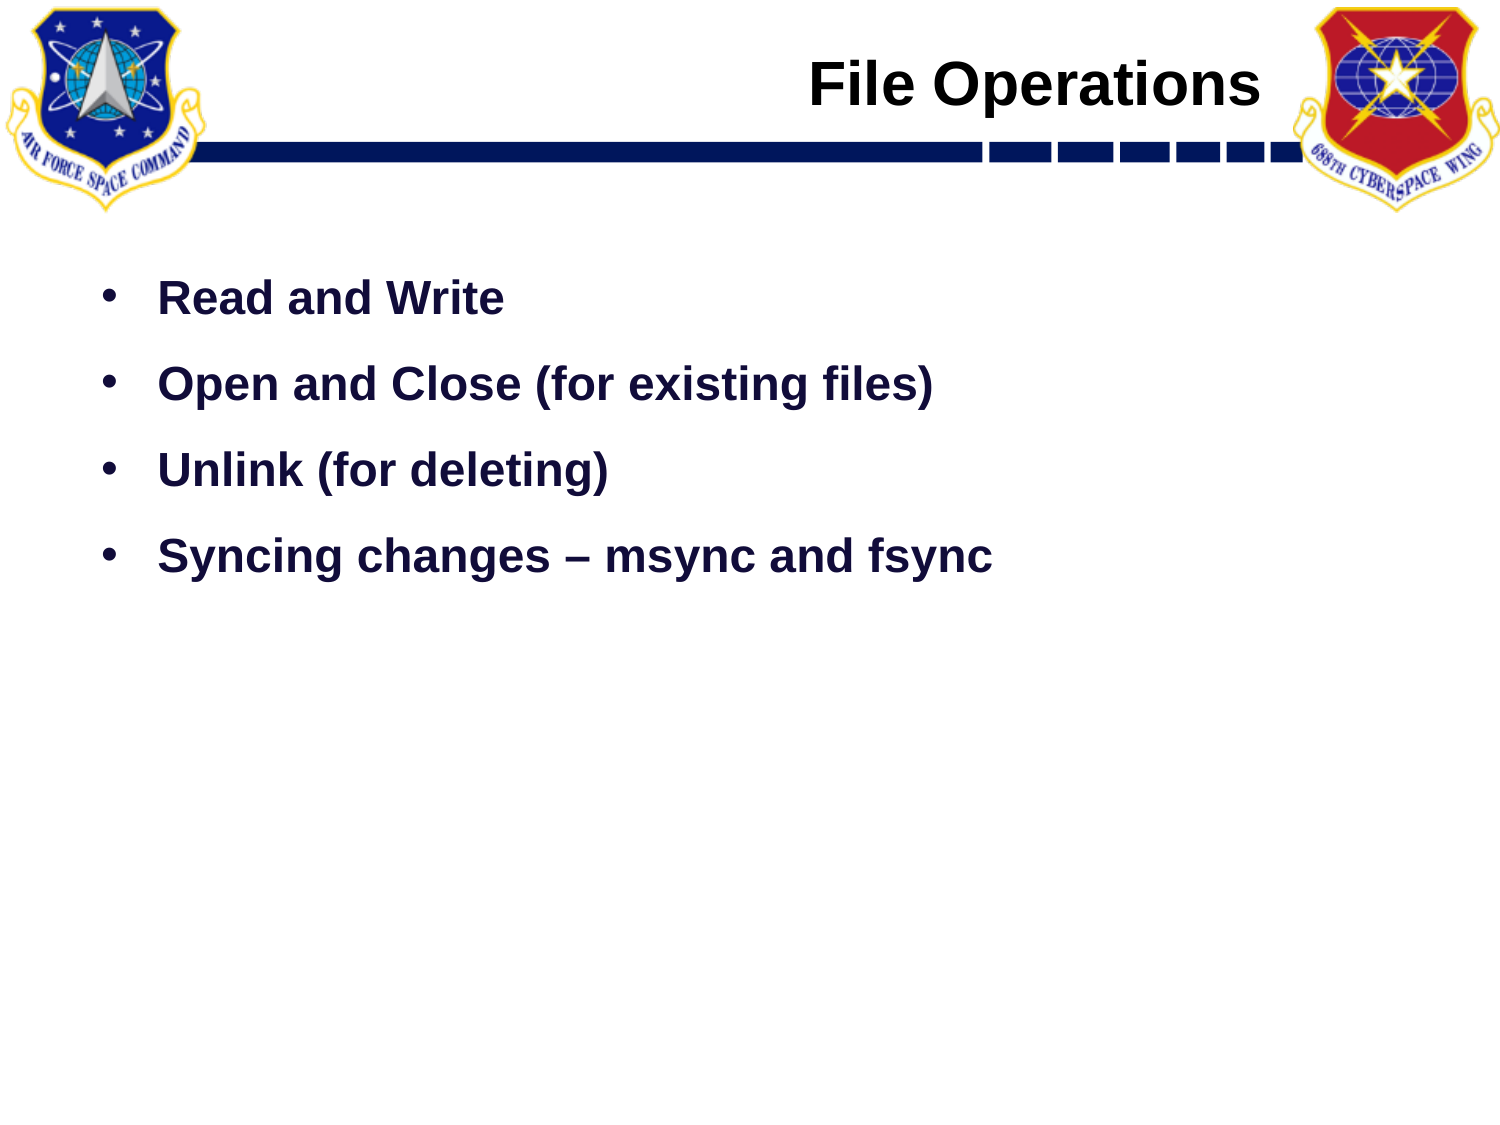

File Operations
Read and Write
Open and Close (for existing files)
Unlink (for deleting)
Syncing changes – msync and fsync